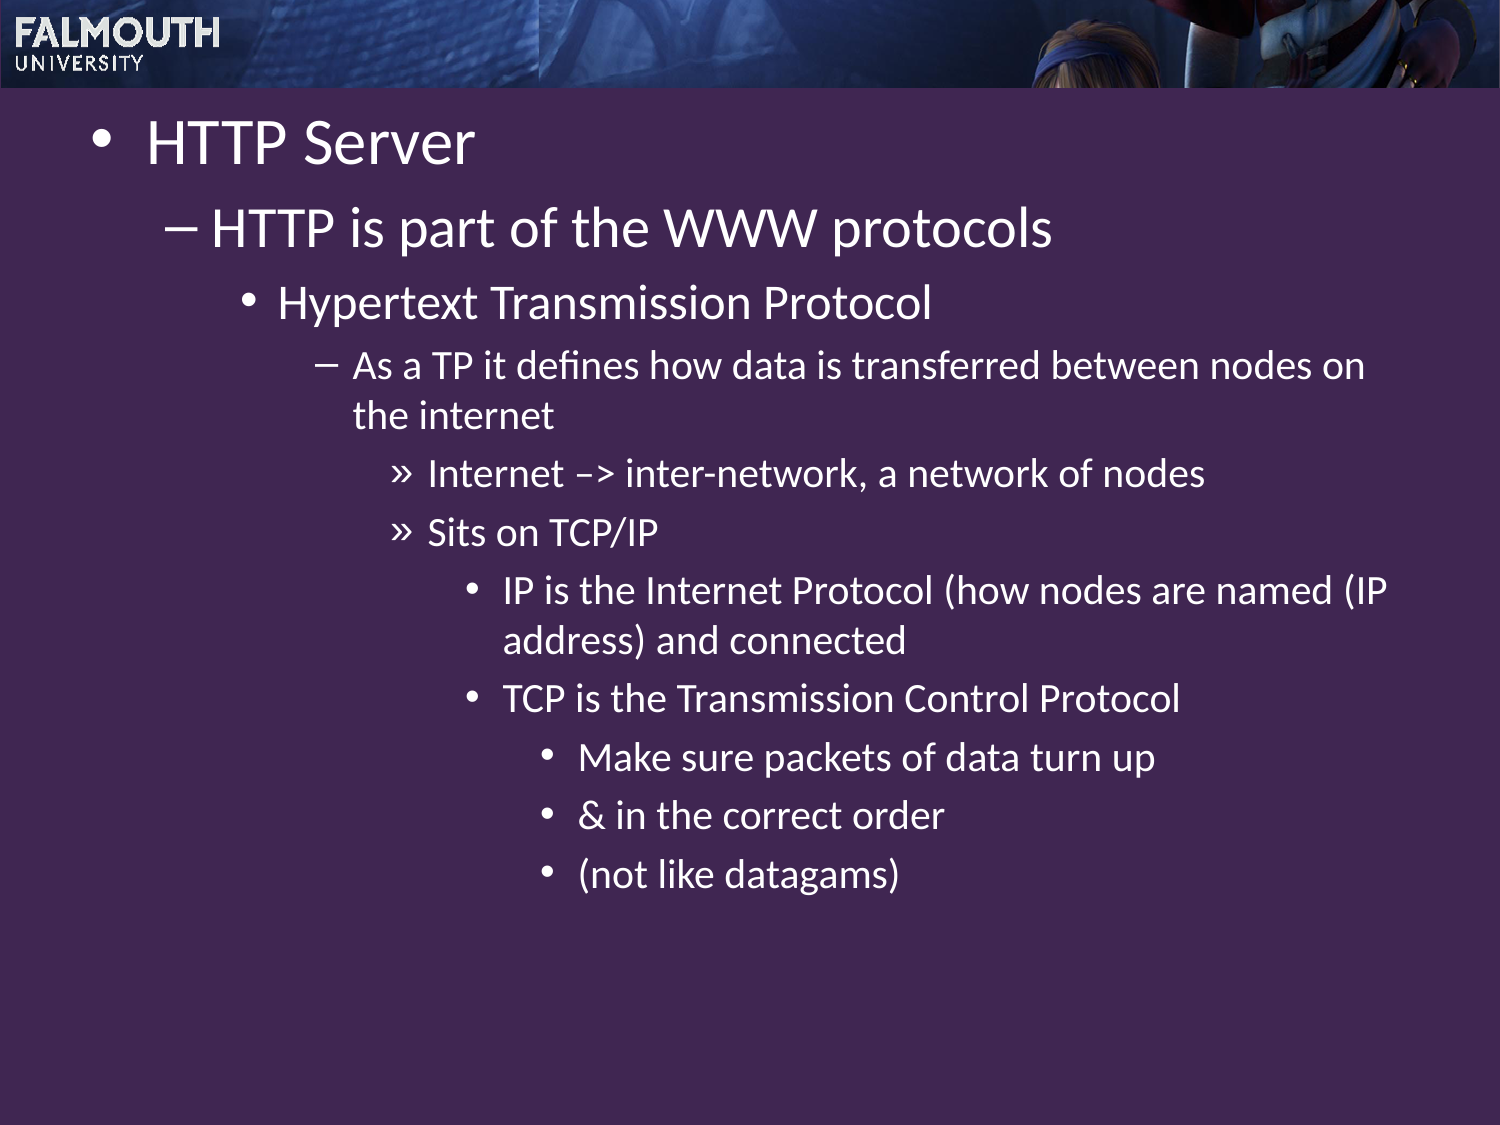

HTTP Server
HTTP is part of the WWW protocols
Hypertext Transmission Protocol
As a TP it defines how data is transferred between nodes on the internet
Internet –> inter-network, a network of nodes
Sits on TCP/IP
IP is the Internet Protocol (how nodes are named (IP address) and connected
TCP is the Transmission Control Protocol
Make sure packets of data turn up
& in the correct order
(not like datagams)